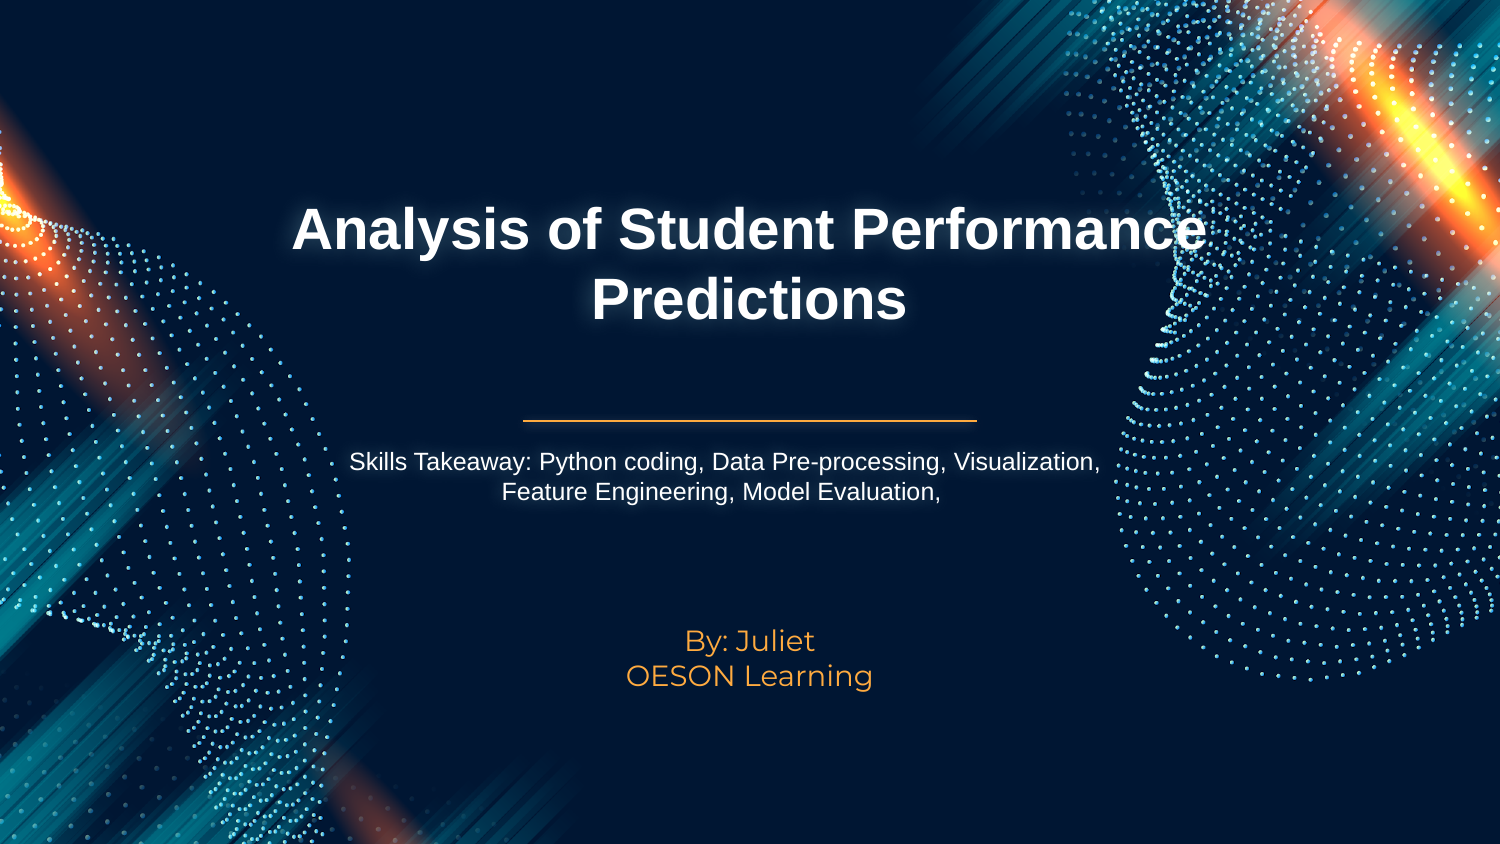

# Analysis of Student Performance Predictions
Skills Takeaway: Python coding, Data Pre-processing, Visualization, Feature Engineering, Model Evaluation,
By: Juliet
OESON Learning